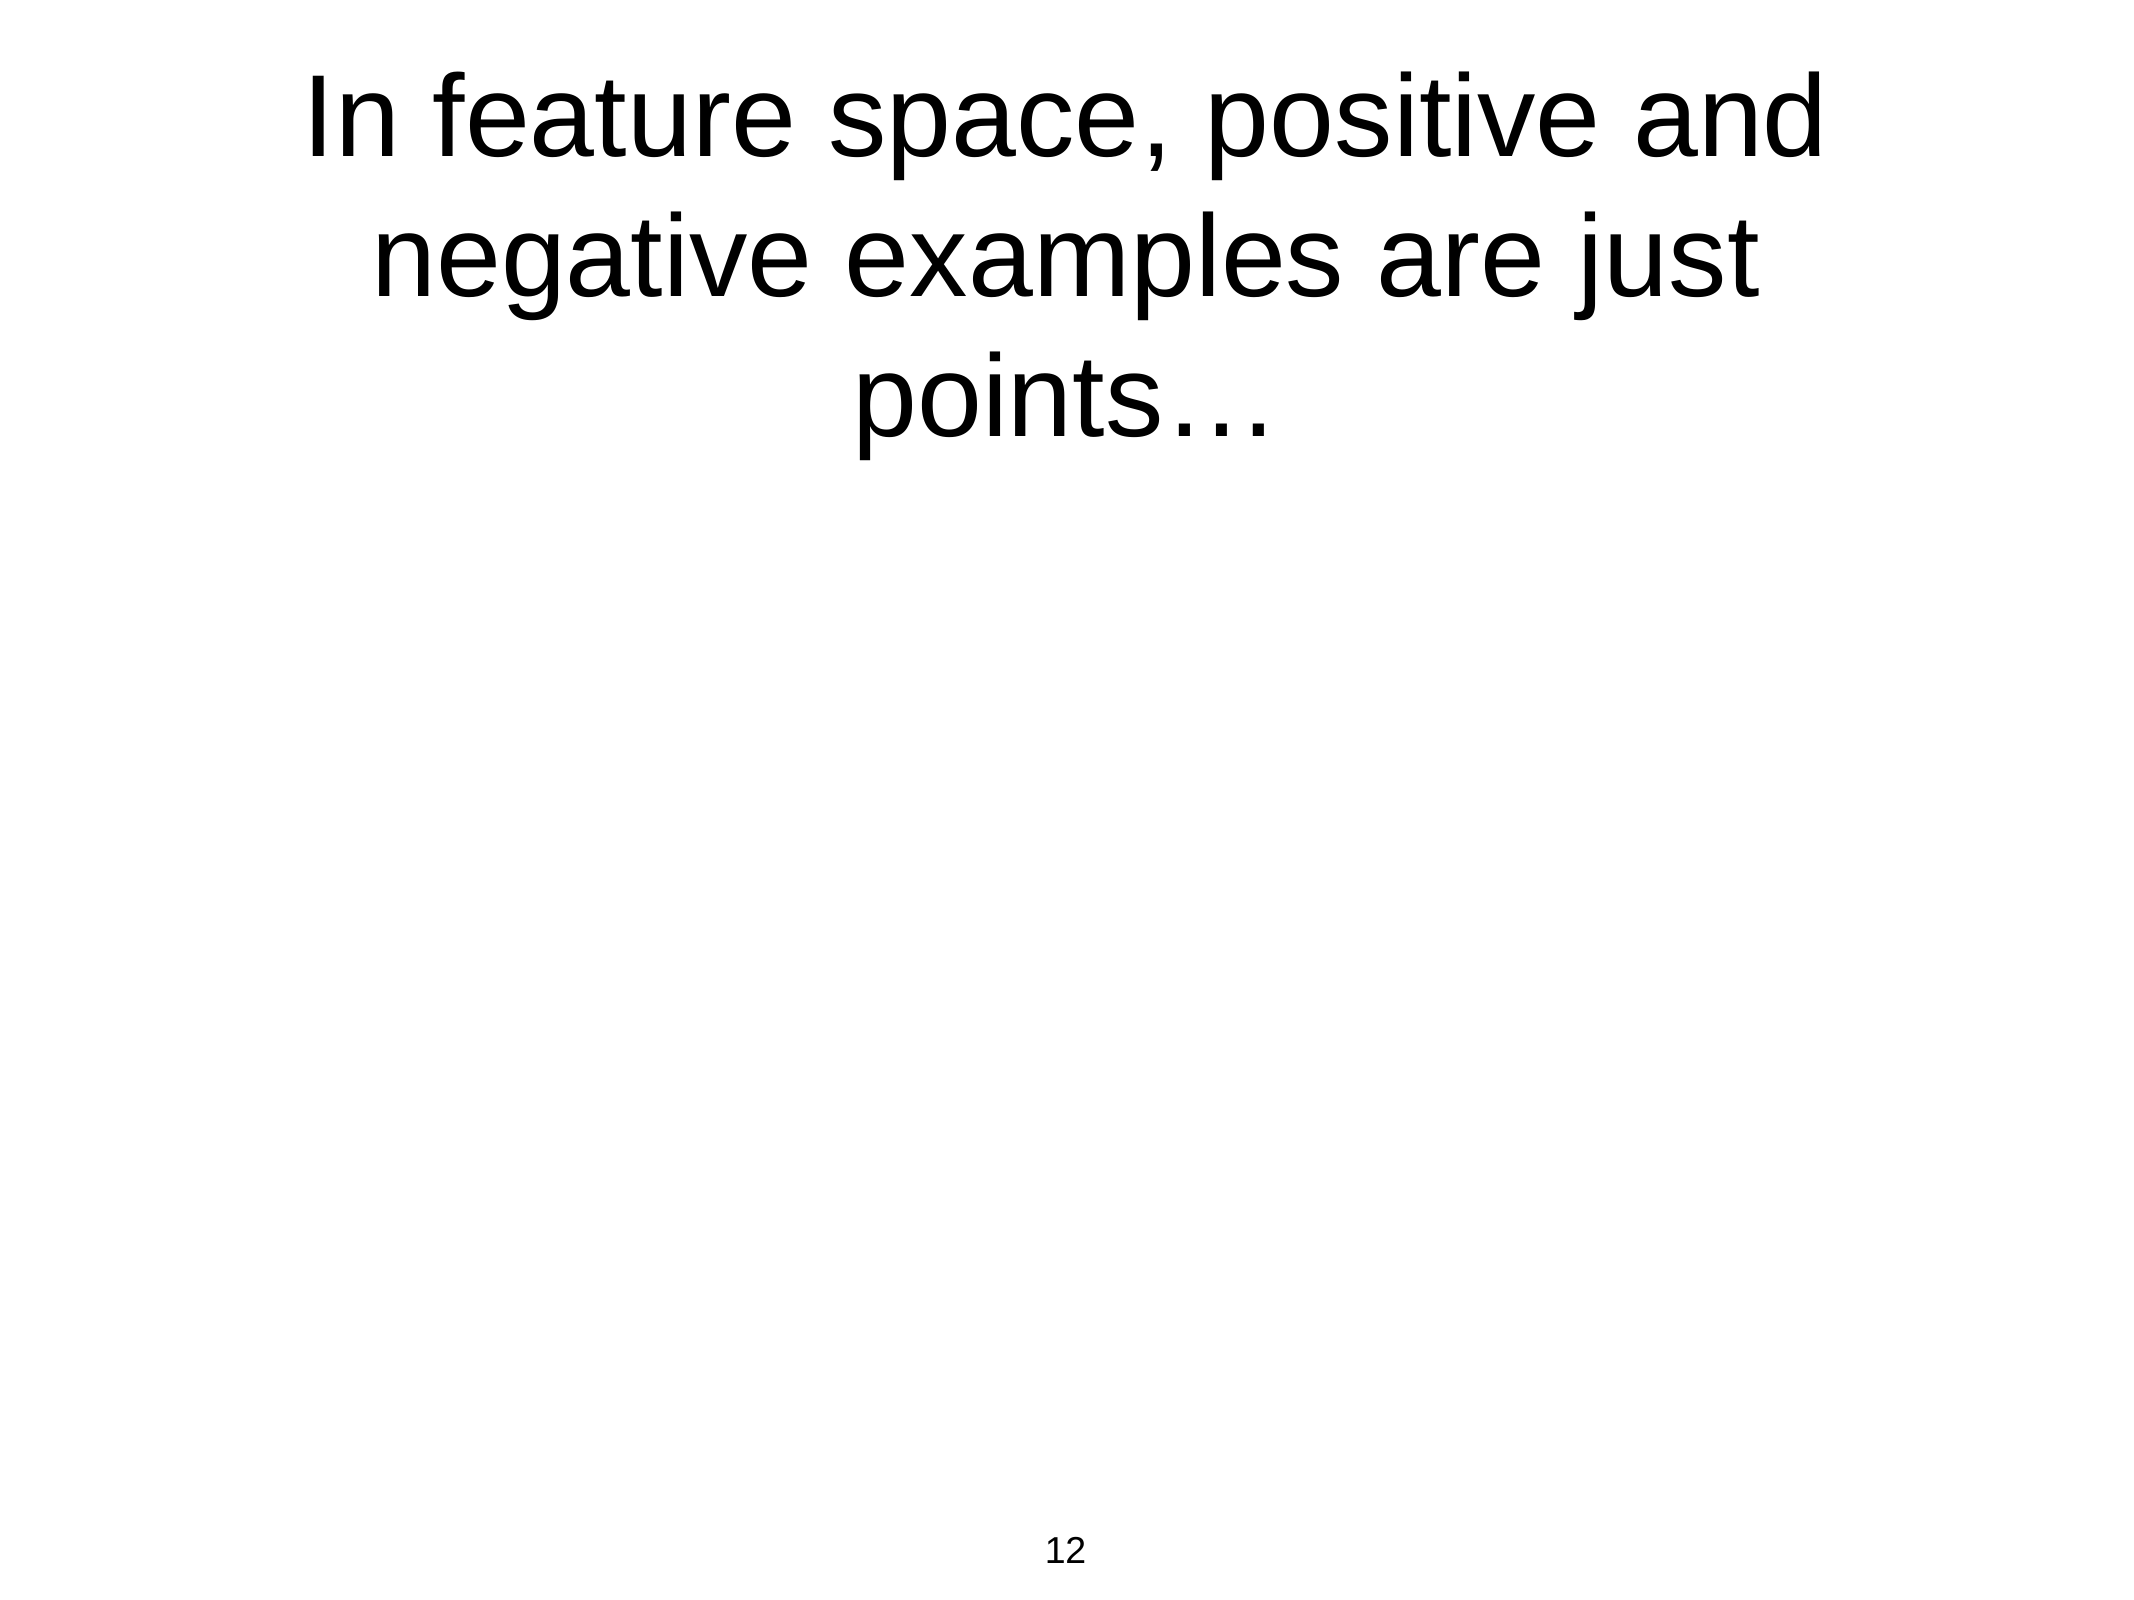

# In feature space, positive and negative examples are just points…
12